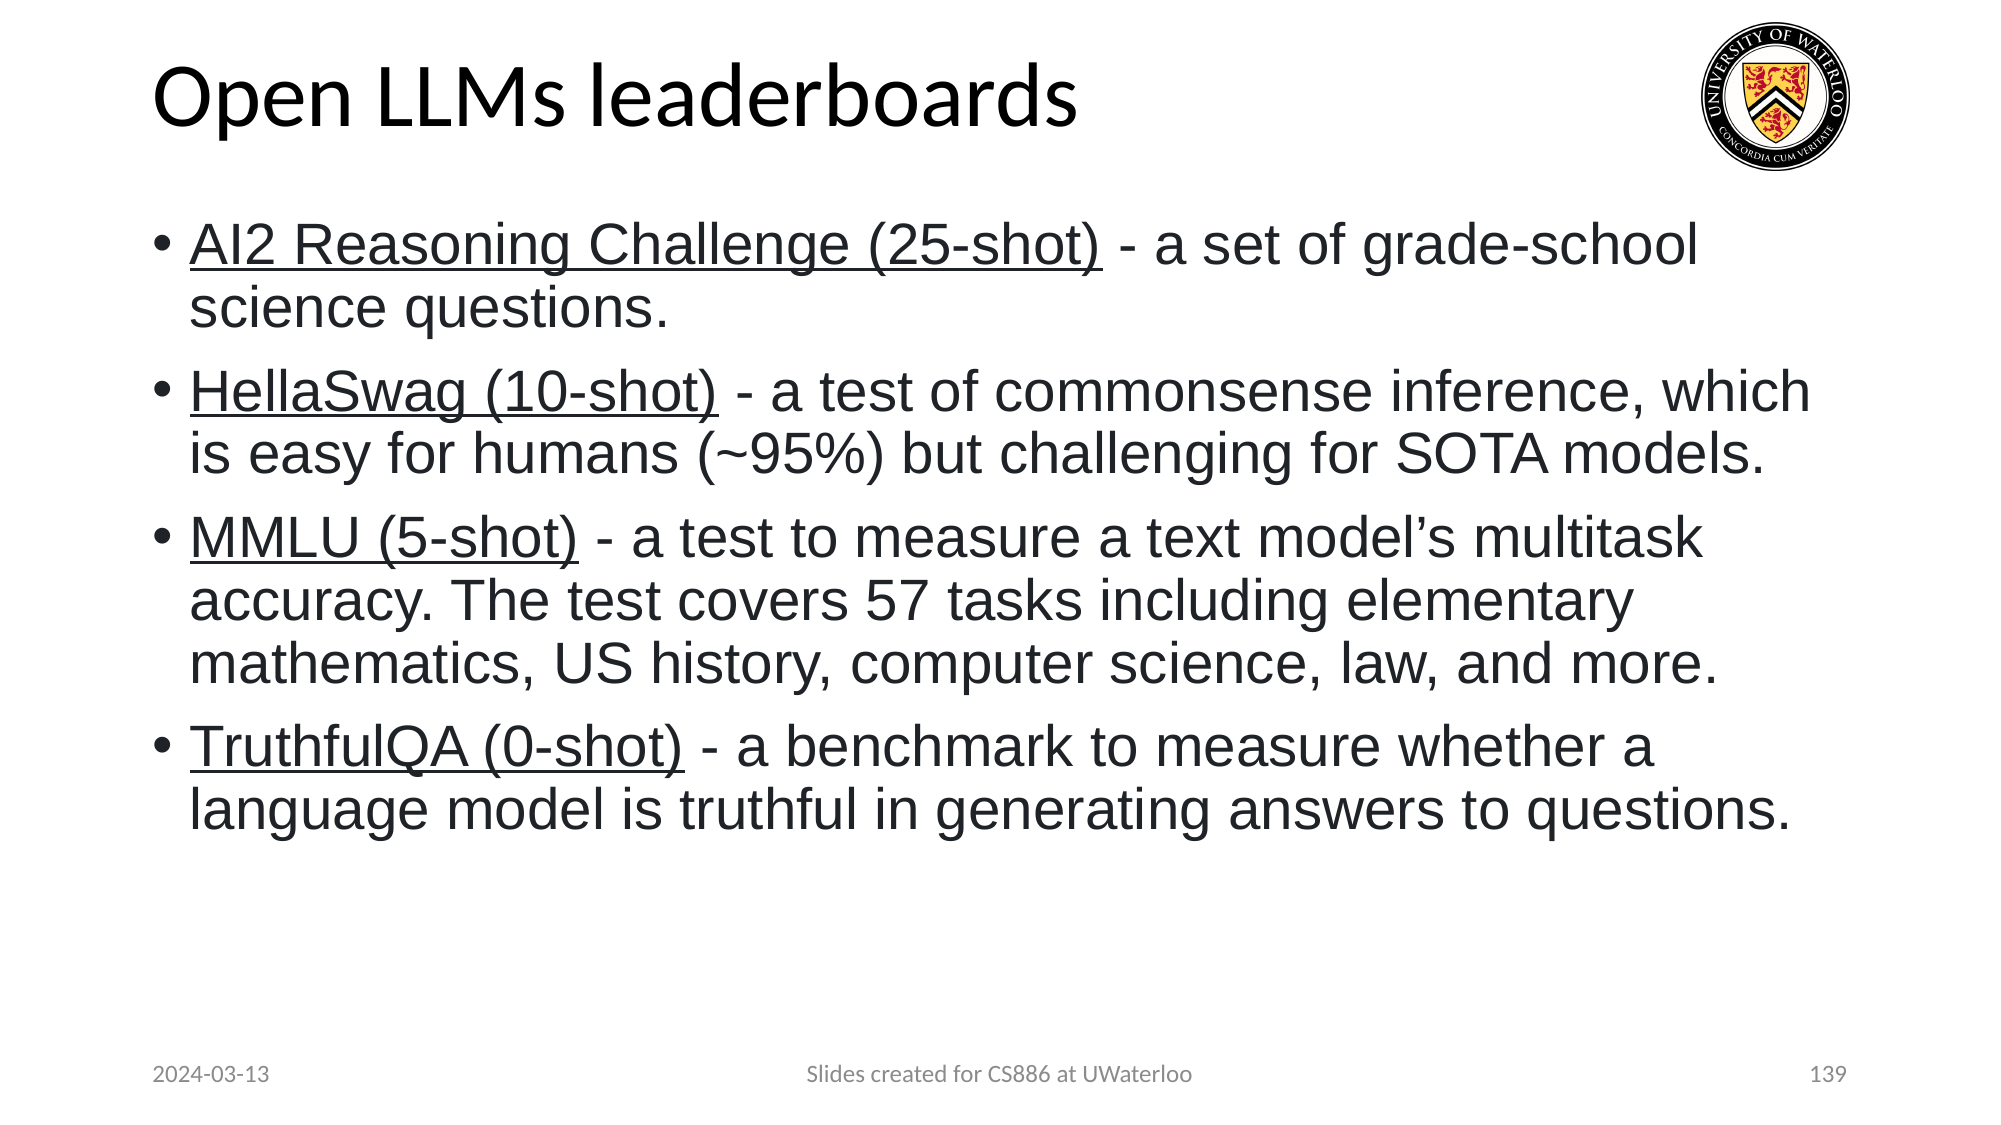

# Open LLMs leaderboards
AI2 Reasoning Challenge (25-shot) - a set of grade-school science questions.
HellaSwag (10-shot) - a test of commonsense inference, which is easy for humans (~95%) but challenging for SOTA models.
MMLU (5-shot) - a test to measure a text model’s multitask accuracy. The test covers 57 tasks including elementary mathematics, US history, computer science, law, and more.
TruthfulQA (0-shot) - a benchmark to measure whether a language model is truthful in generating answers to questions.
2024-03-13
Slides created for CS886 at UWaterloo
139